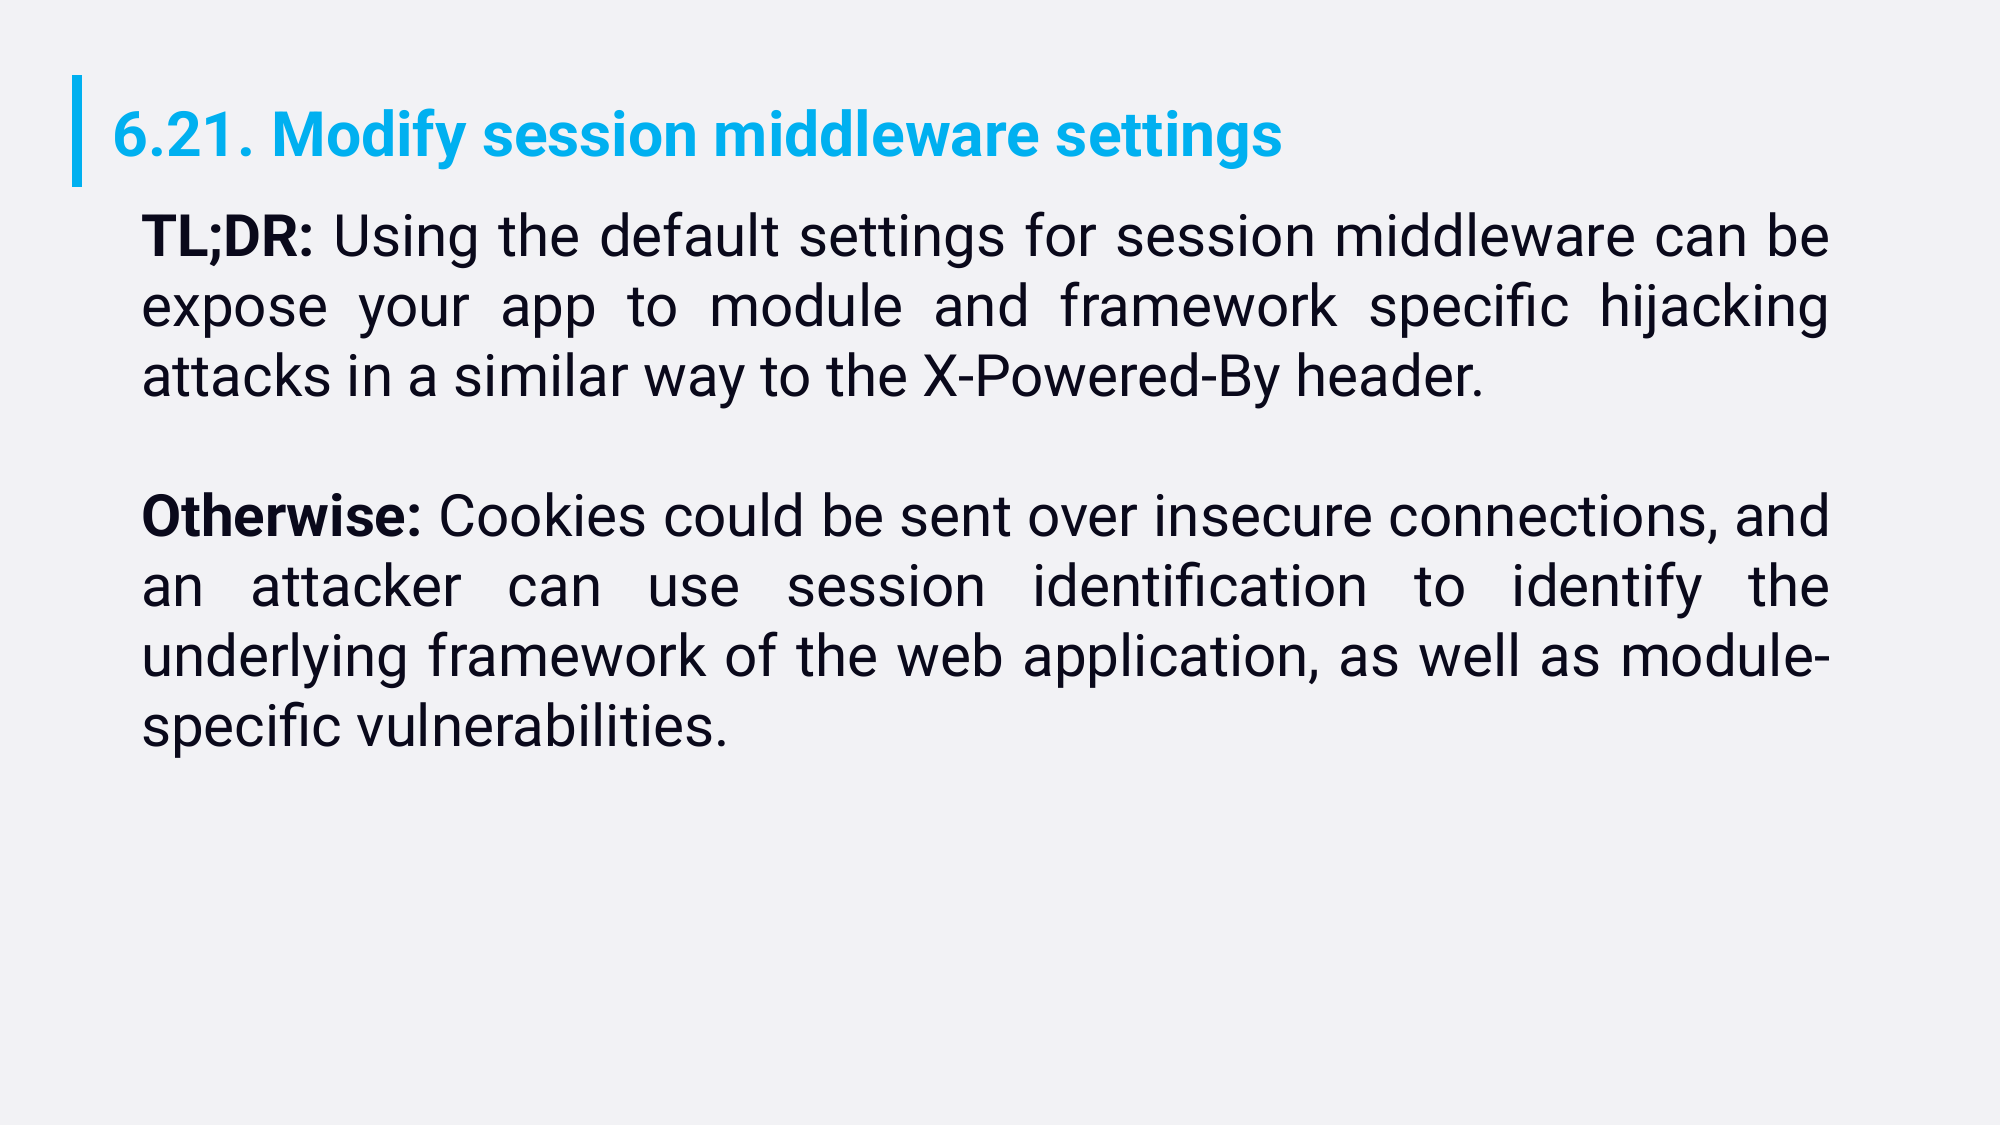

# 6.21. Modify session middleware settings
TL;DR: Using the default settings for session middleware can be expose your app to module and framework specific hijacking attacks in a similar way to the X-Powered-By header.

Otherwise: Cookies could be sent over insecure connections, and an attacker can use session identification to identify the underlying framework of the web application, as well as module-specific vulnerabilities.